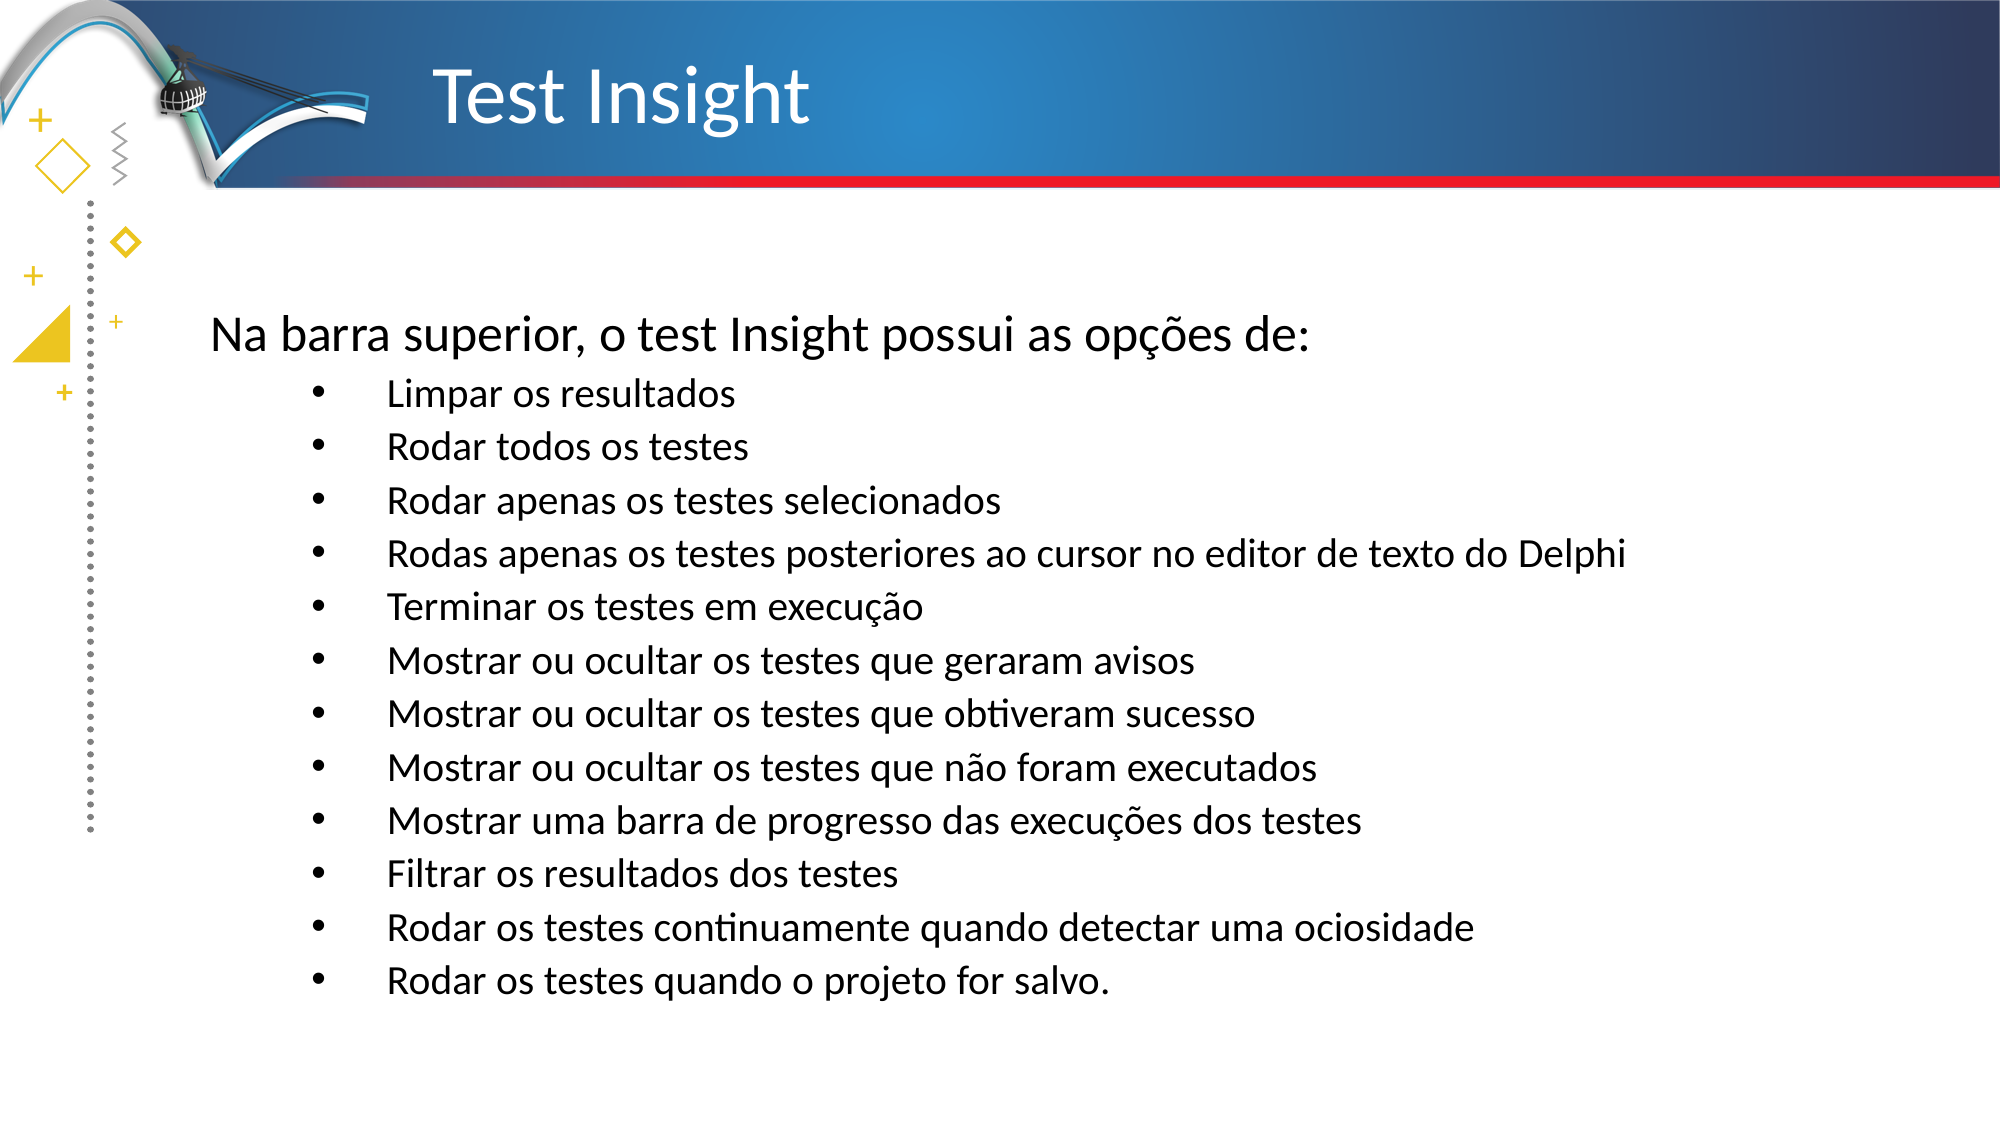

# Test Insight
Na barra superior, o test Insight possui as opções de:
Limpar os resultados
Rodar todos os testes
Rodar apenas os testes selecionados
Rodas apenas os testes posteriores ao cursor no editor de texto do Delphi
Terminar os testes em execução
Mostrar ou ocultar os testes que geraram avisos
Mostrar ou ocultar os testes que obtiveram sucesso
Mostrar ou ocultar os testes que não foram executados
Mostrar uma barra de progresso das execuções dos testes
Filtrar os resultados dos testes
Rodar os testes continuamente quando detectar uma ociosidade
Rodar os testes quando o projeto for salvo.